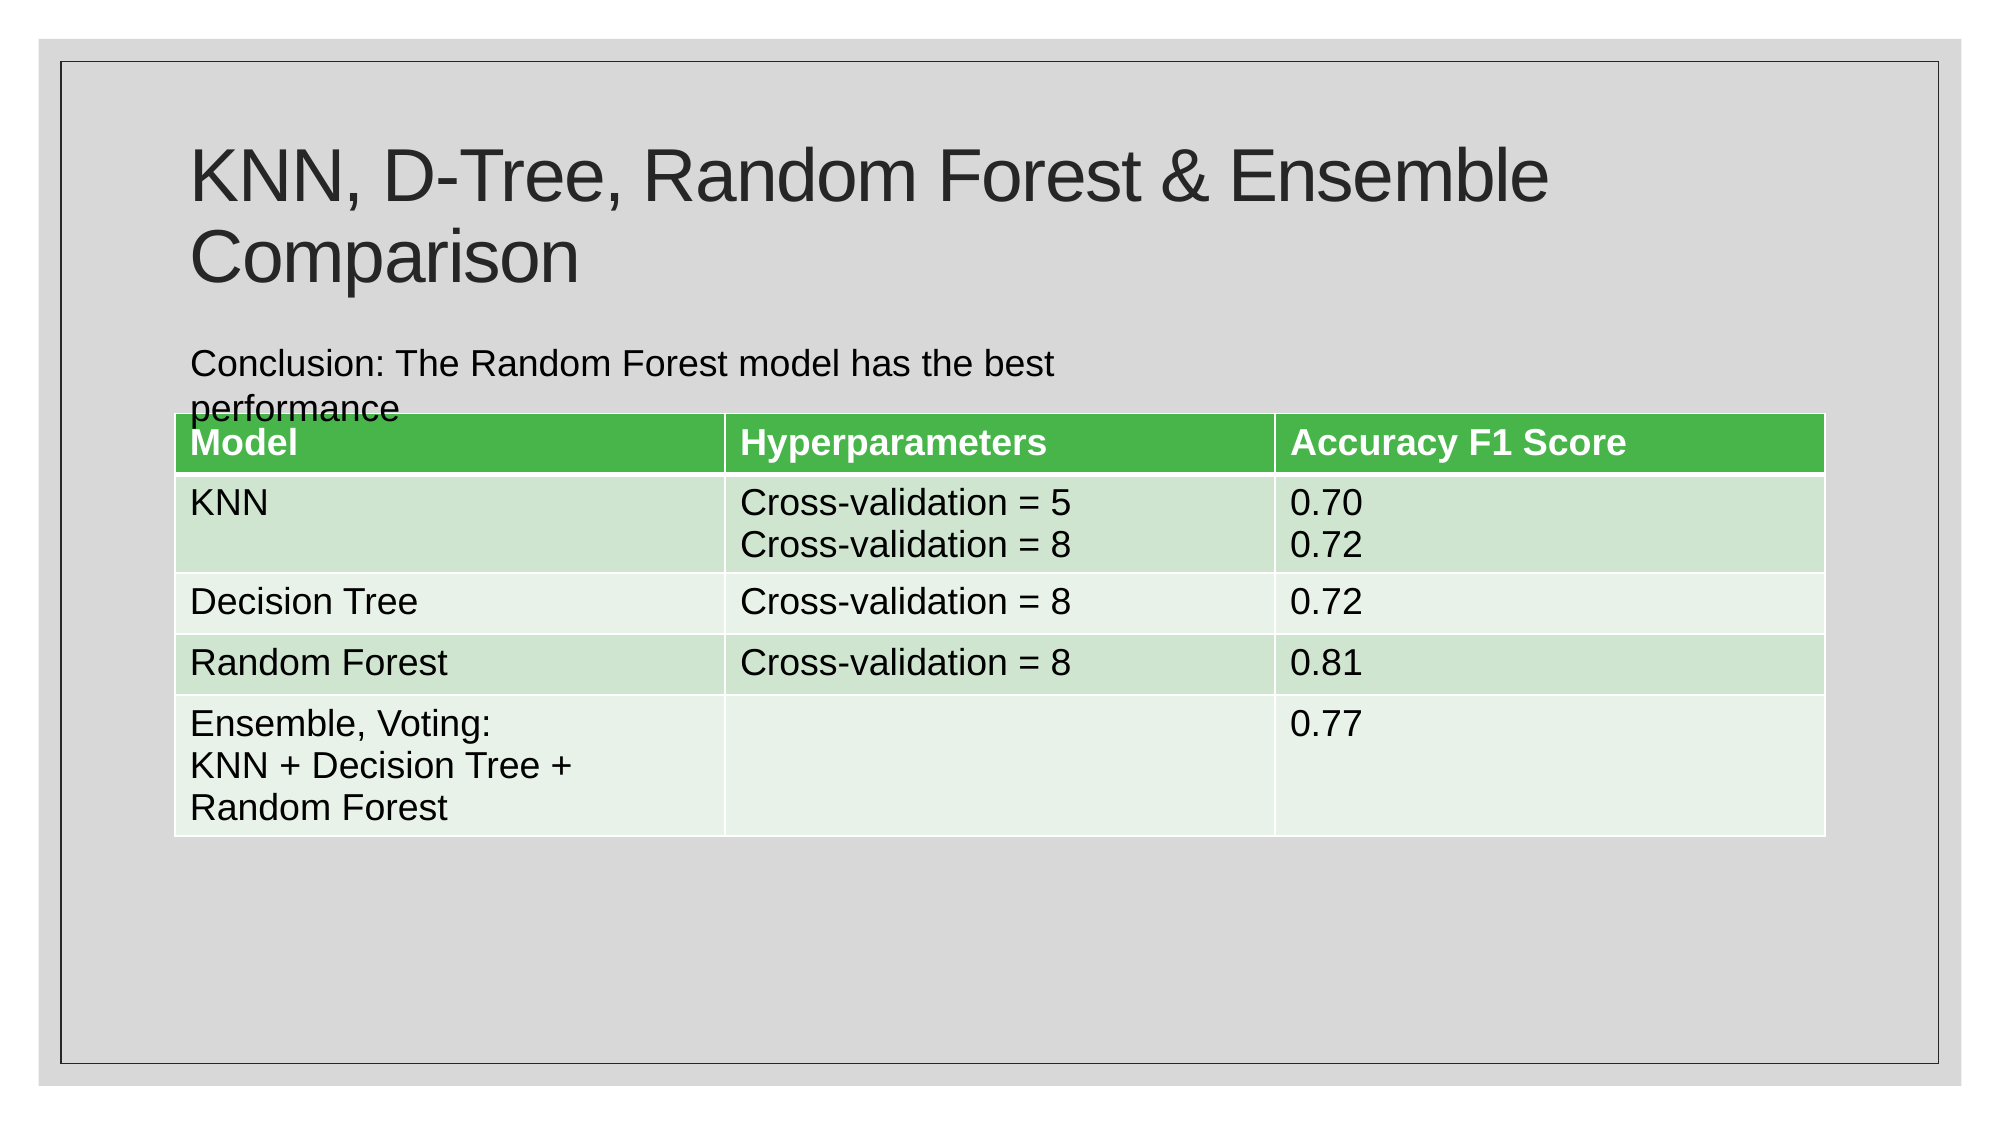

# KNN, D-Tree, Random Forest & Ensemble Comparison
Conclusion: The Random Forest model has the best performance

| Model | Hyperparameters | Accuracy F1 Score |
| --- | --- | --- |
| KNN | Cross-validation = 5 Cross-validation = 8 | 0.70 0.72 |
| Decision Tree | Cross-validation = 8 | 0.72 |
| Random Forest | Cross-validation = 8 | 0.81 |
| Ensemble, Voting: KNN + Decision Tree + Random Forest |  | 0.77 |